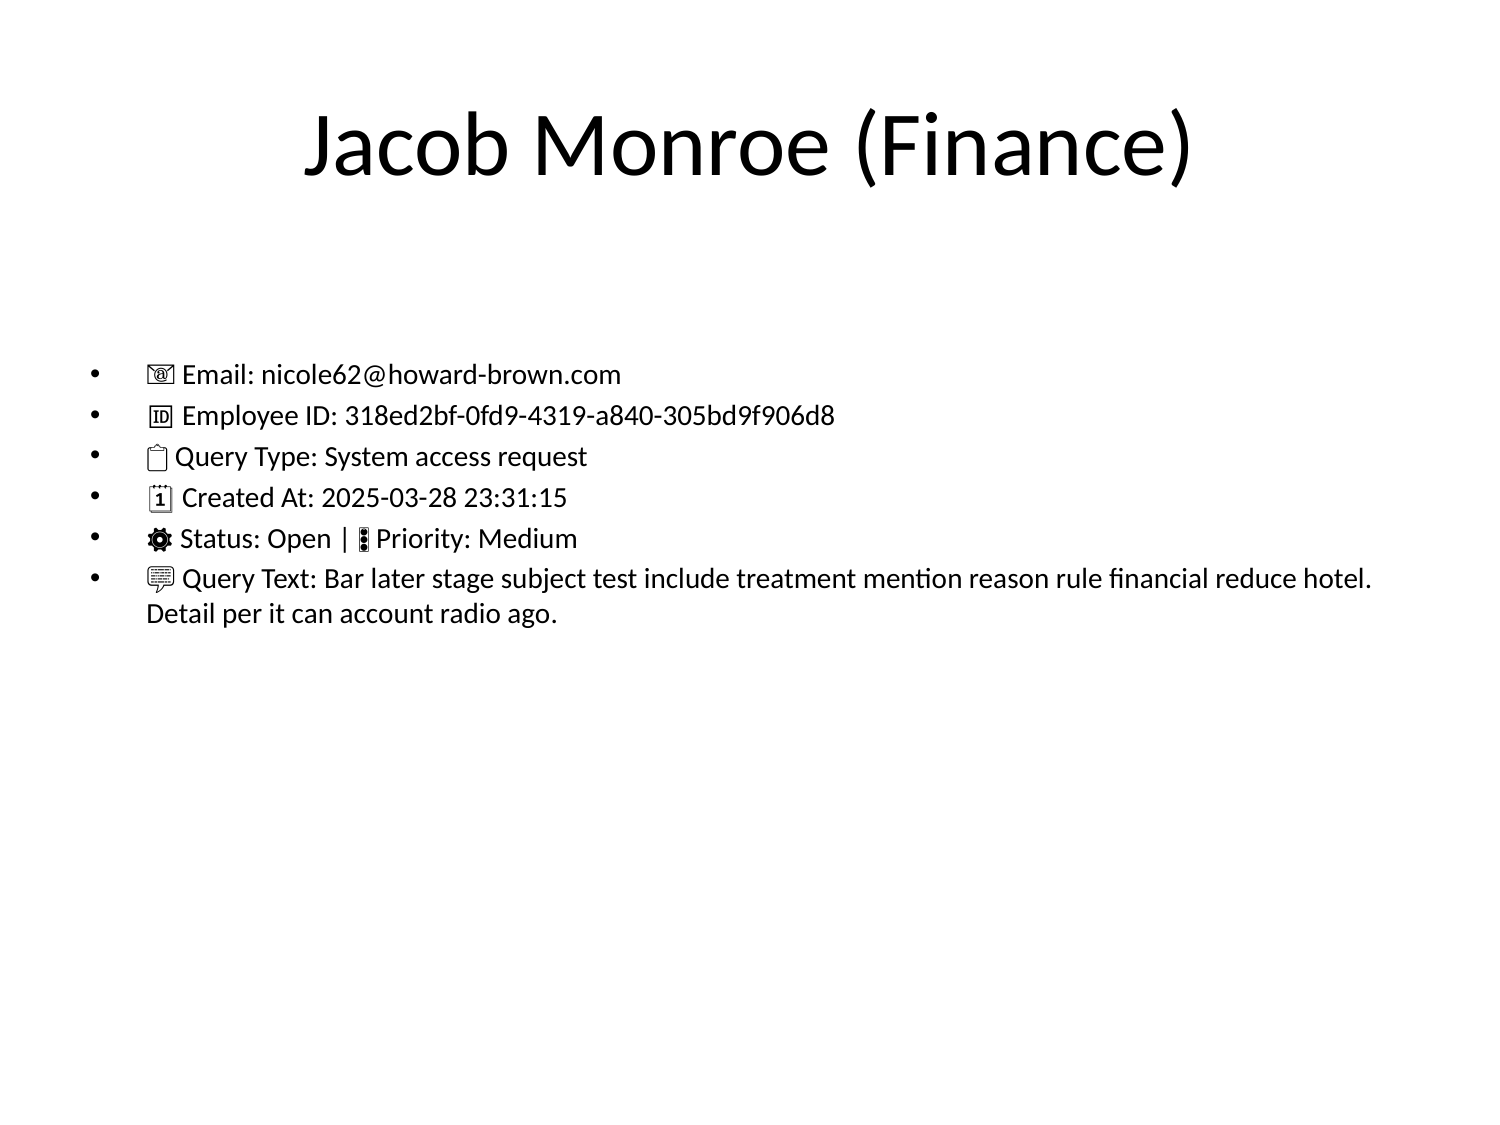

# Jacob Monroe (Finance)

📧 Email: nicole62@howard-brown.com
🆔 Employee ID: 318ed2bf-0fd9-4319-a840-305bd9f906d8
📋 Query Type: System access request
🗓 Created At: 2025-03-28 23:31:15
⚙ Status: Open | 🚦 Priority: Medium
💬 Query Text: Bar later stage subject test include treatment mention reason rule financial reduce hotel. Detail per it can account radio ago.